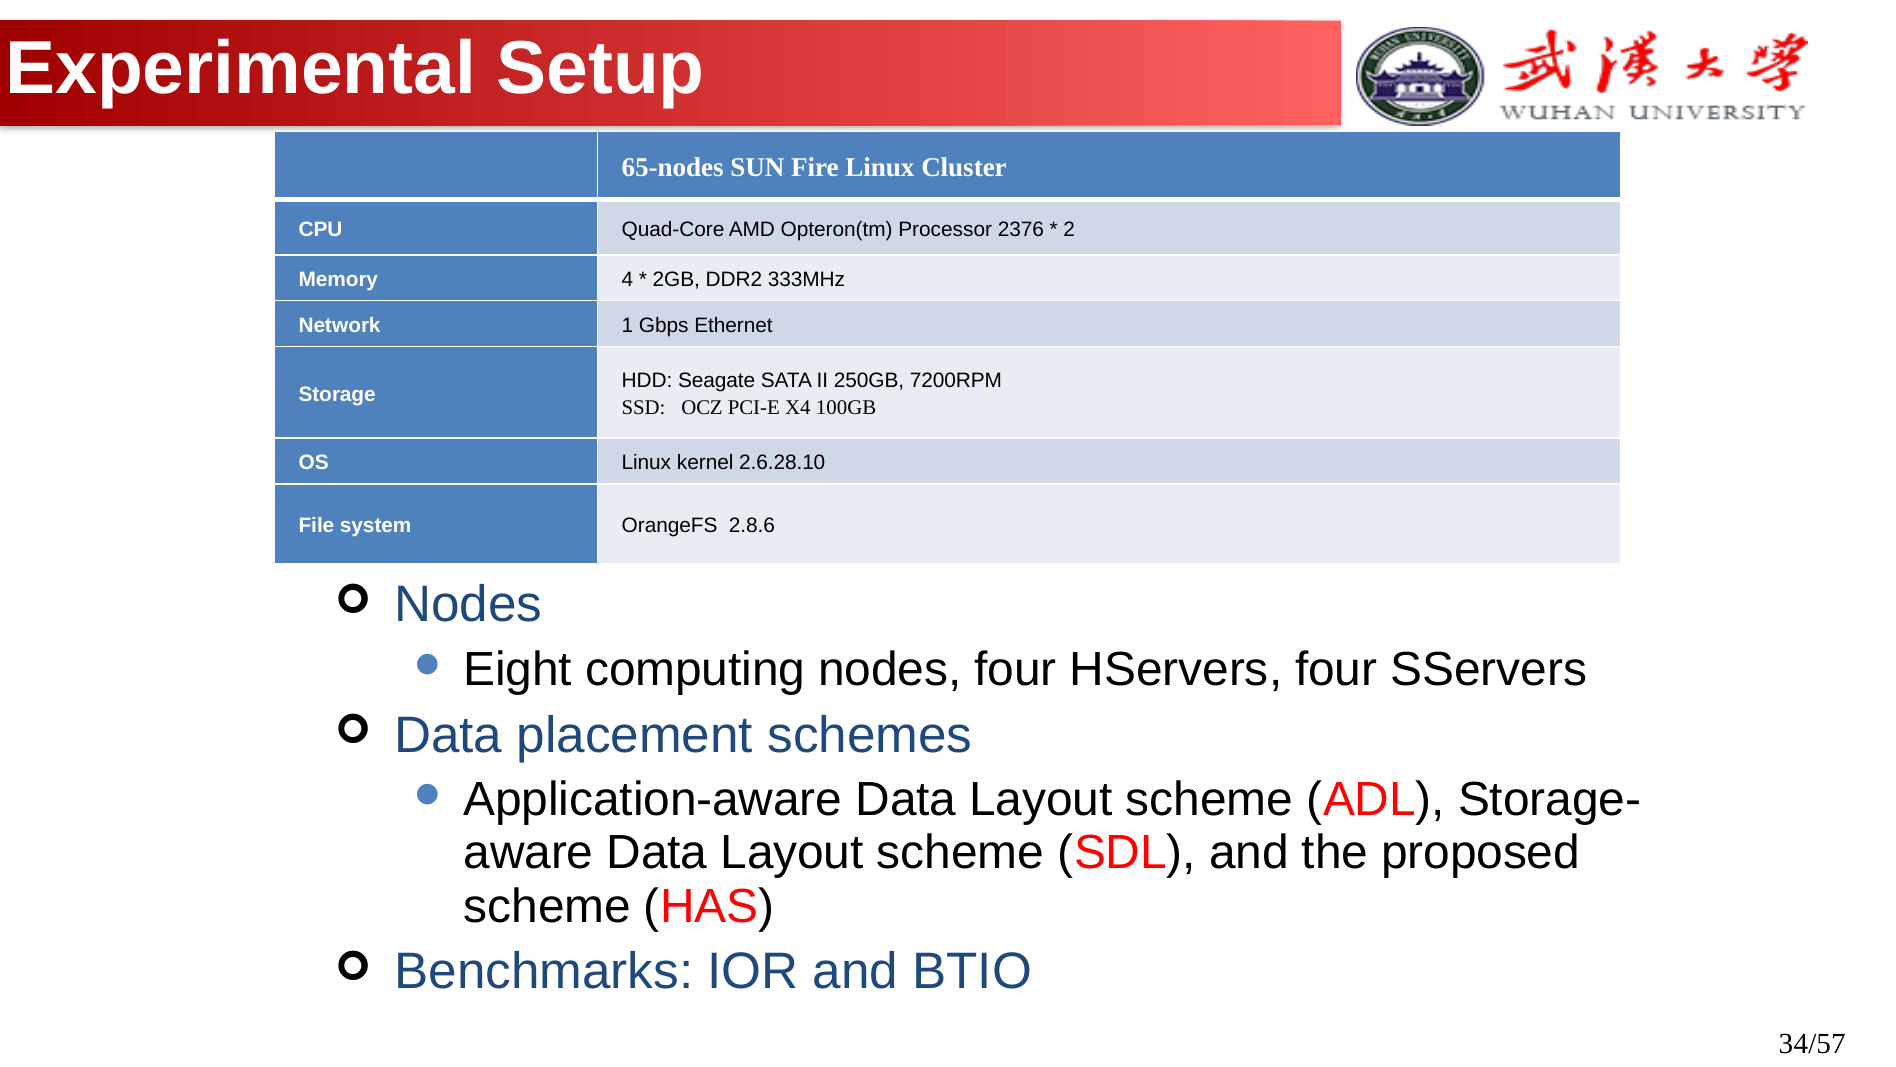

# Experimental Setup
|  | 65-nodes SUN Fire Linux Cluster |
| --- | --- |
| CPU | Quad-Core AMD Opteron(tm) Processor 2376 \* 2 |
| Memory | 4 \* 2GB, DDR2 333MHz |
| Network | 1 Gbps Ethernet |
| Storage | HDD: Seagate SATA II 250GB, 7200RPM SSD: OCZ PCI-E X4 100GB |
| OS | Linux kernel 2.6.28.10 |
| File system | OrangeFS 2.8.6 |
Nodes
Eight computing nodes, four HServers, four SServers
Data placement schemes
Application-aware Data Layout scheme (ADL), Storage-aware Data Layout scheme (SDL), and the proposed scheme (HAS)
Benchmarks: IOR and BTIO